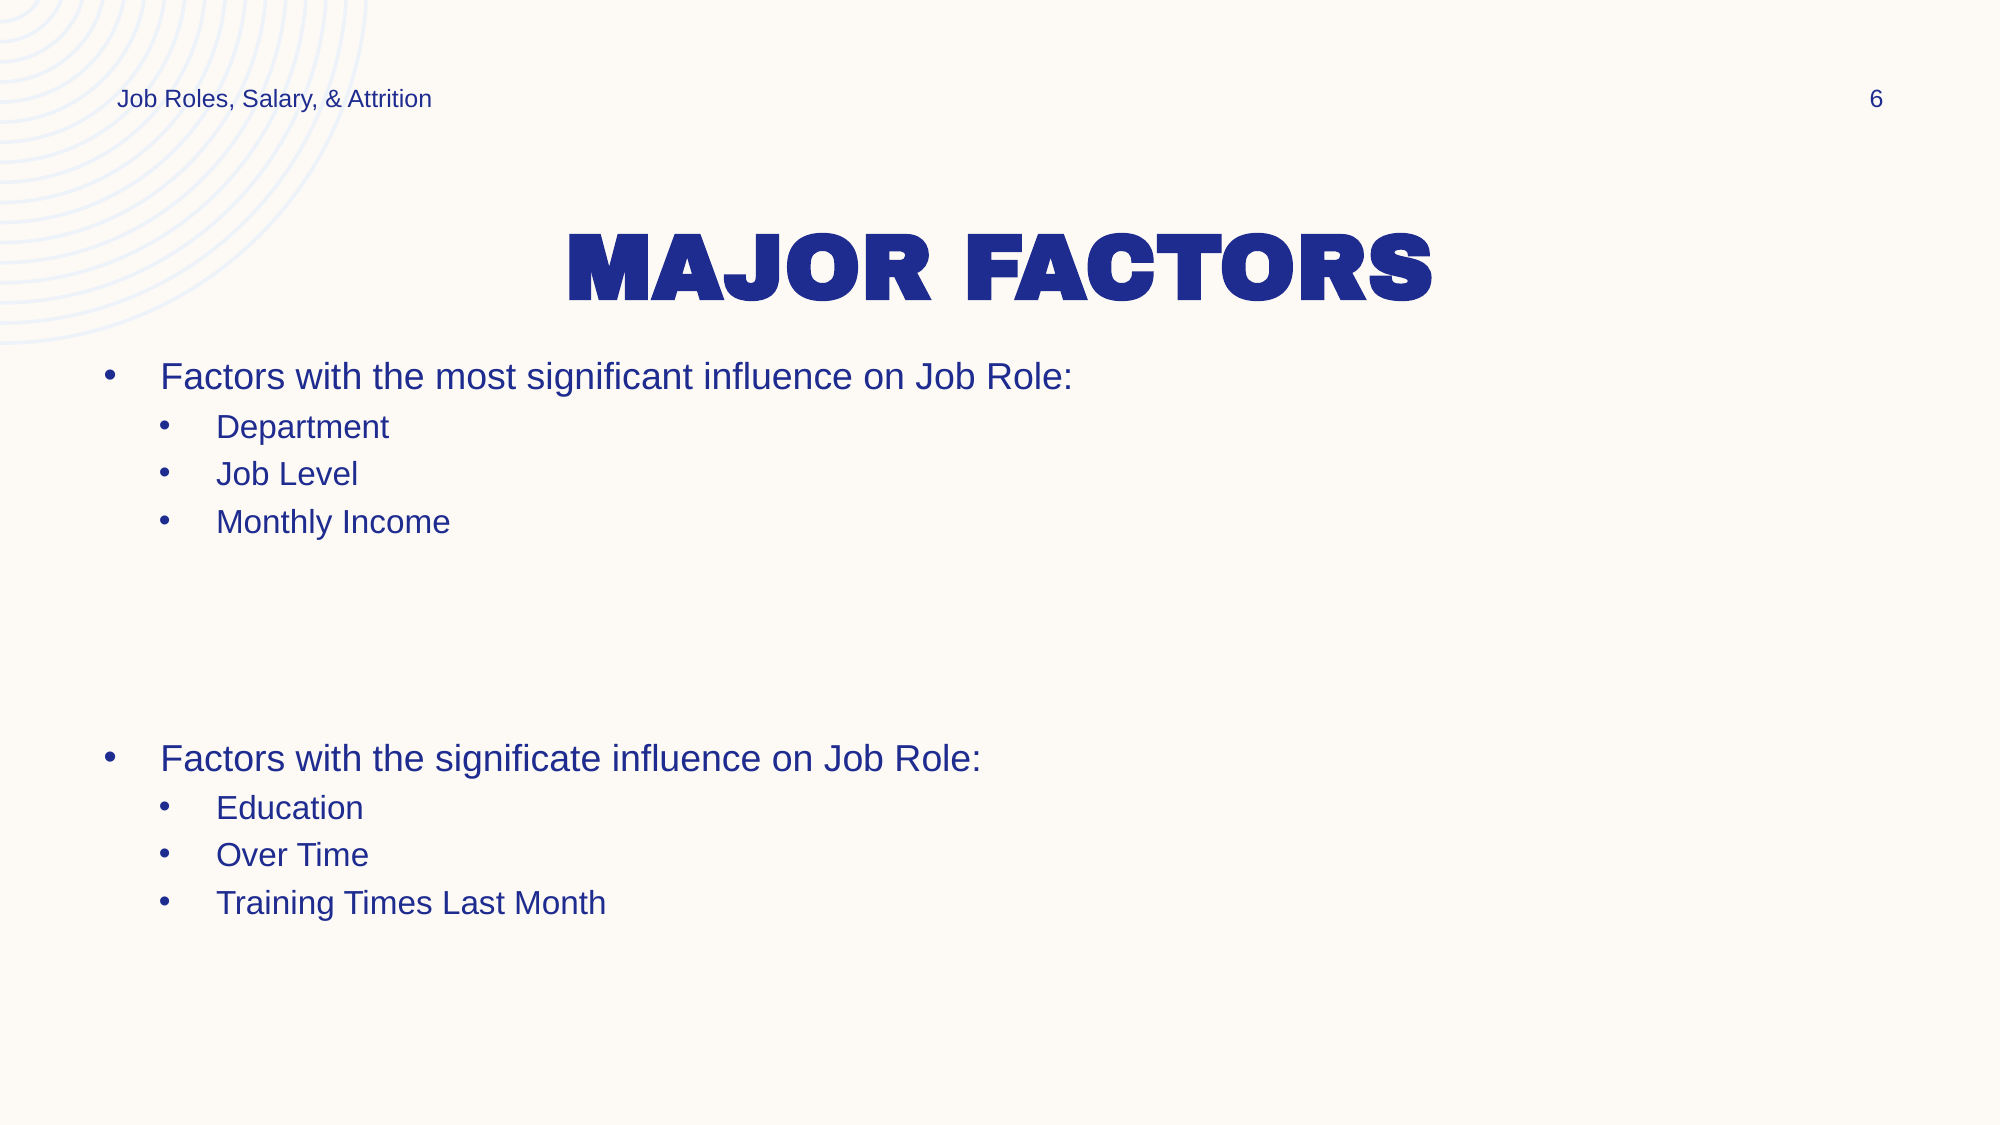

Job Roles, Salary, & Attrition
6
# Major factors
Factors with the most significant influence on Job Role:
Department
Job Level
Monthly Income

Factors with the significate influence on Job Role:
Education
Over Time
Training Times Last Month